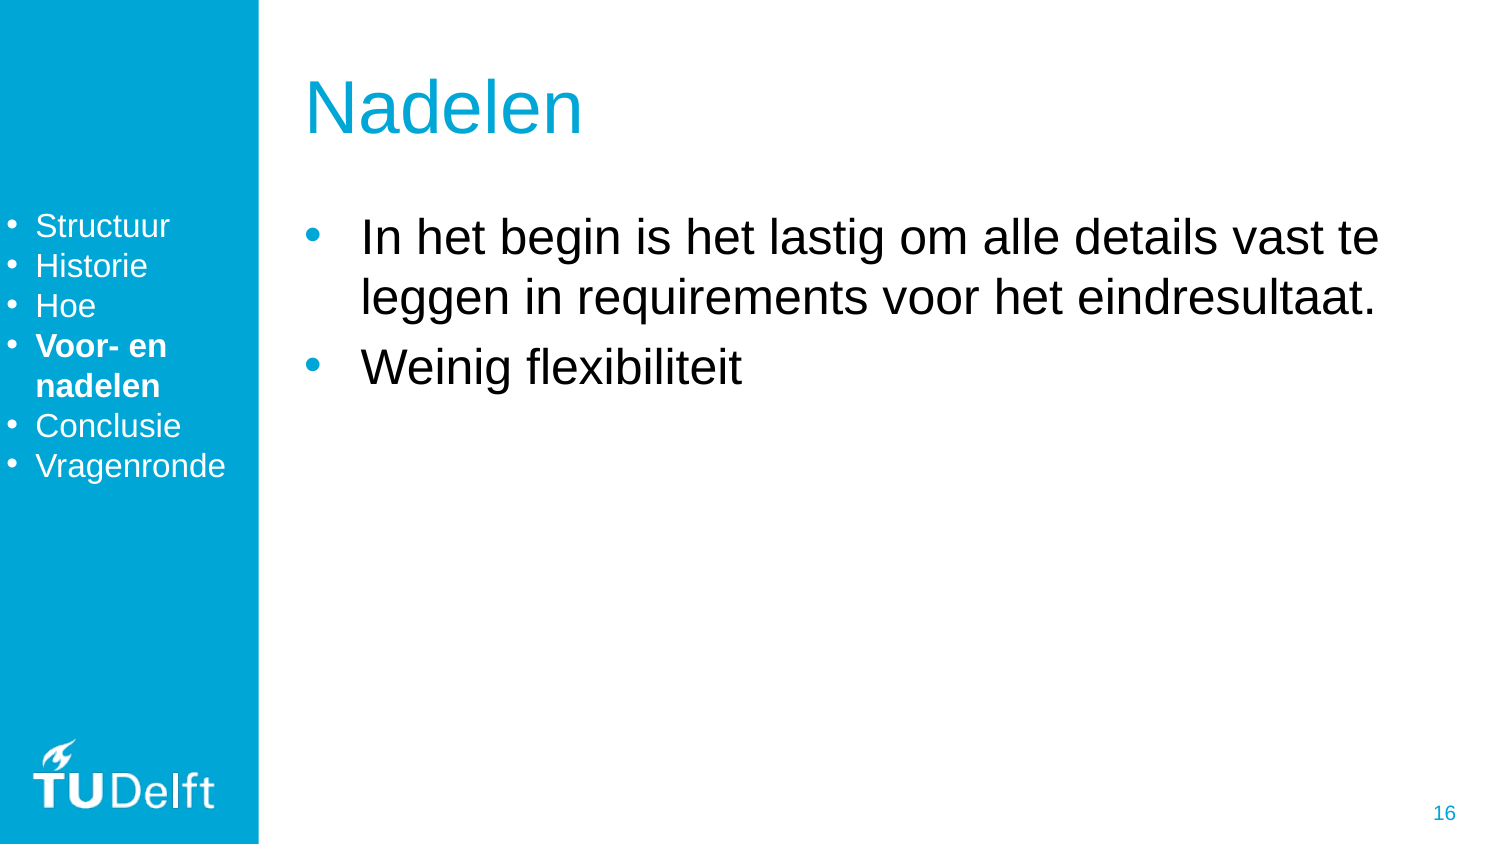

# Nadelen
In het begin is het lastig om alle details vast te leggen in requirements voor het eindresultaat.
Weinig flexibiliteit